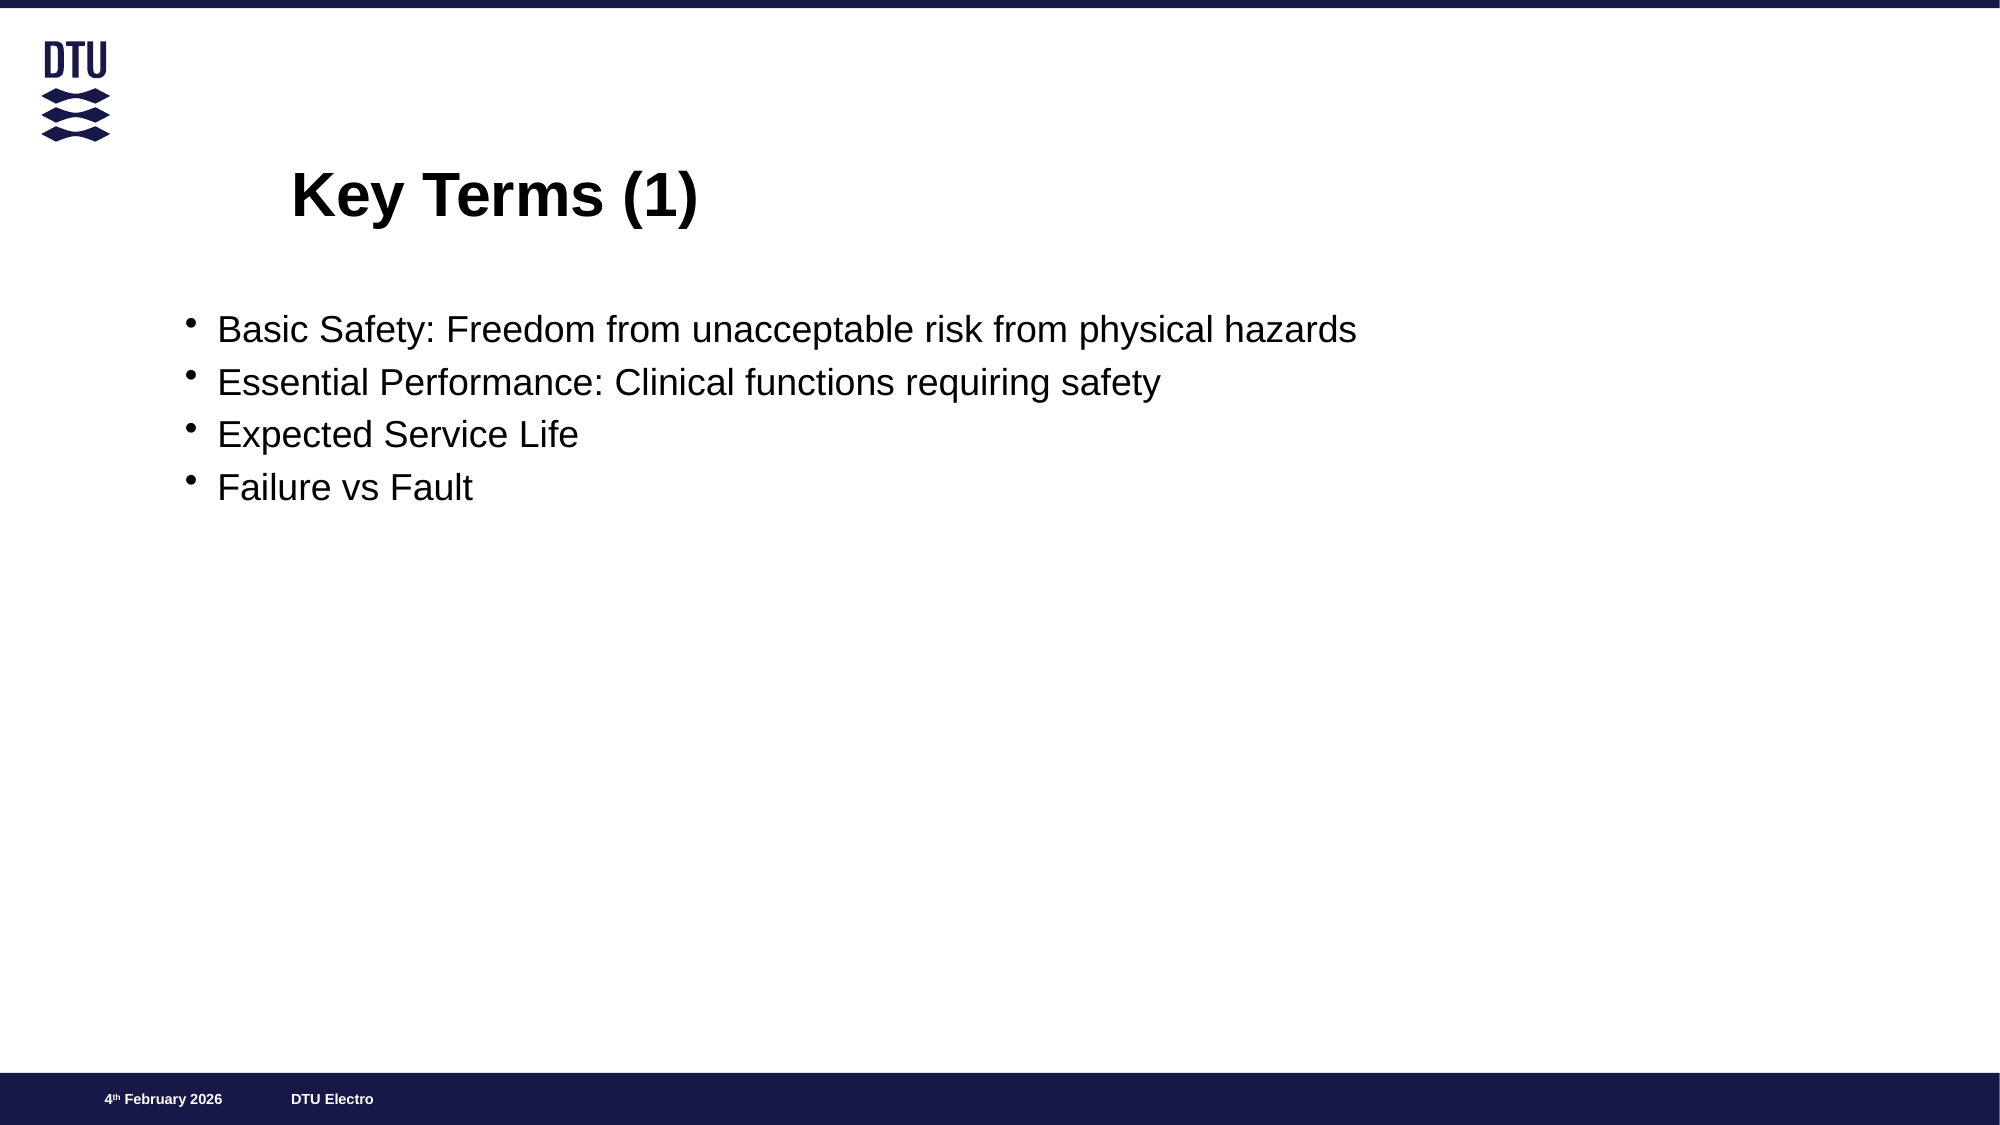

# Key Terms (1)

Basic Safety: Freedom from unacceptable risk from physical hazards
Essential Performance: Clinical functions requiring safety
Expected Service Life
Failure vs Fault